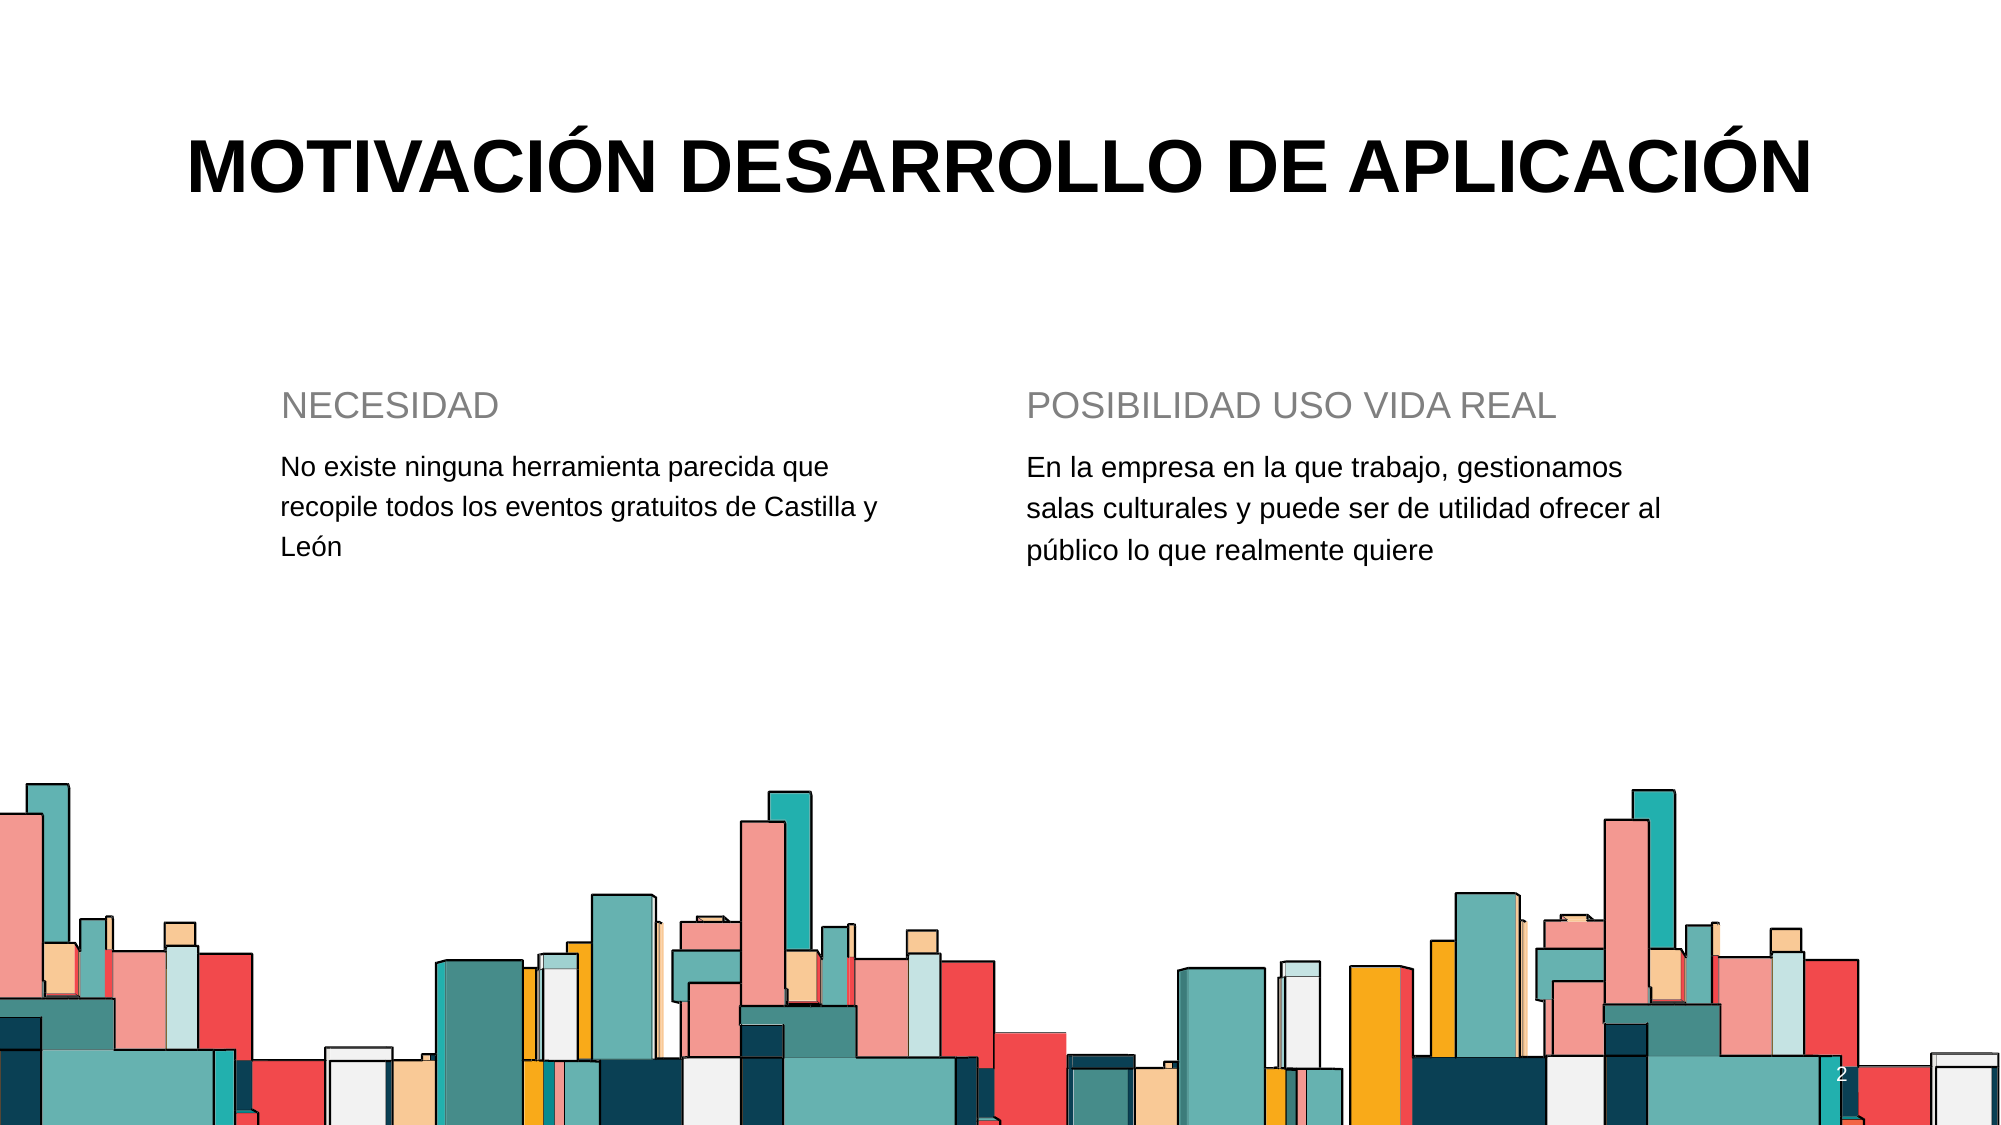

# Motivación desarrollo de aplicación
NECESIDAD
POSIBILIDAD USO VIDA REAL
En la empresa en la que trabajo, gestionamos salas culturales y puede ser de utilidad ofrecer al público lo que realmente quiere
No existe ninguna herramienta parecida que recopile todos los eventos gratuitos de Castilla y León
2